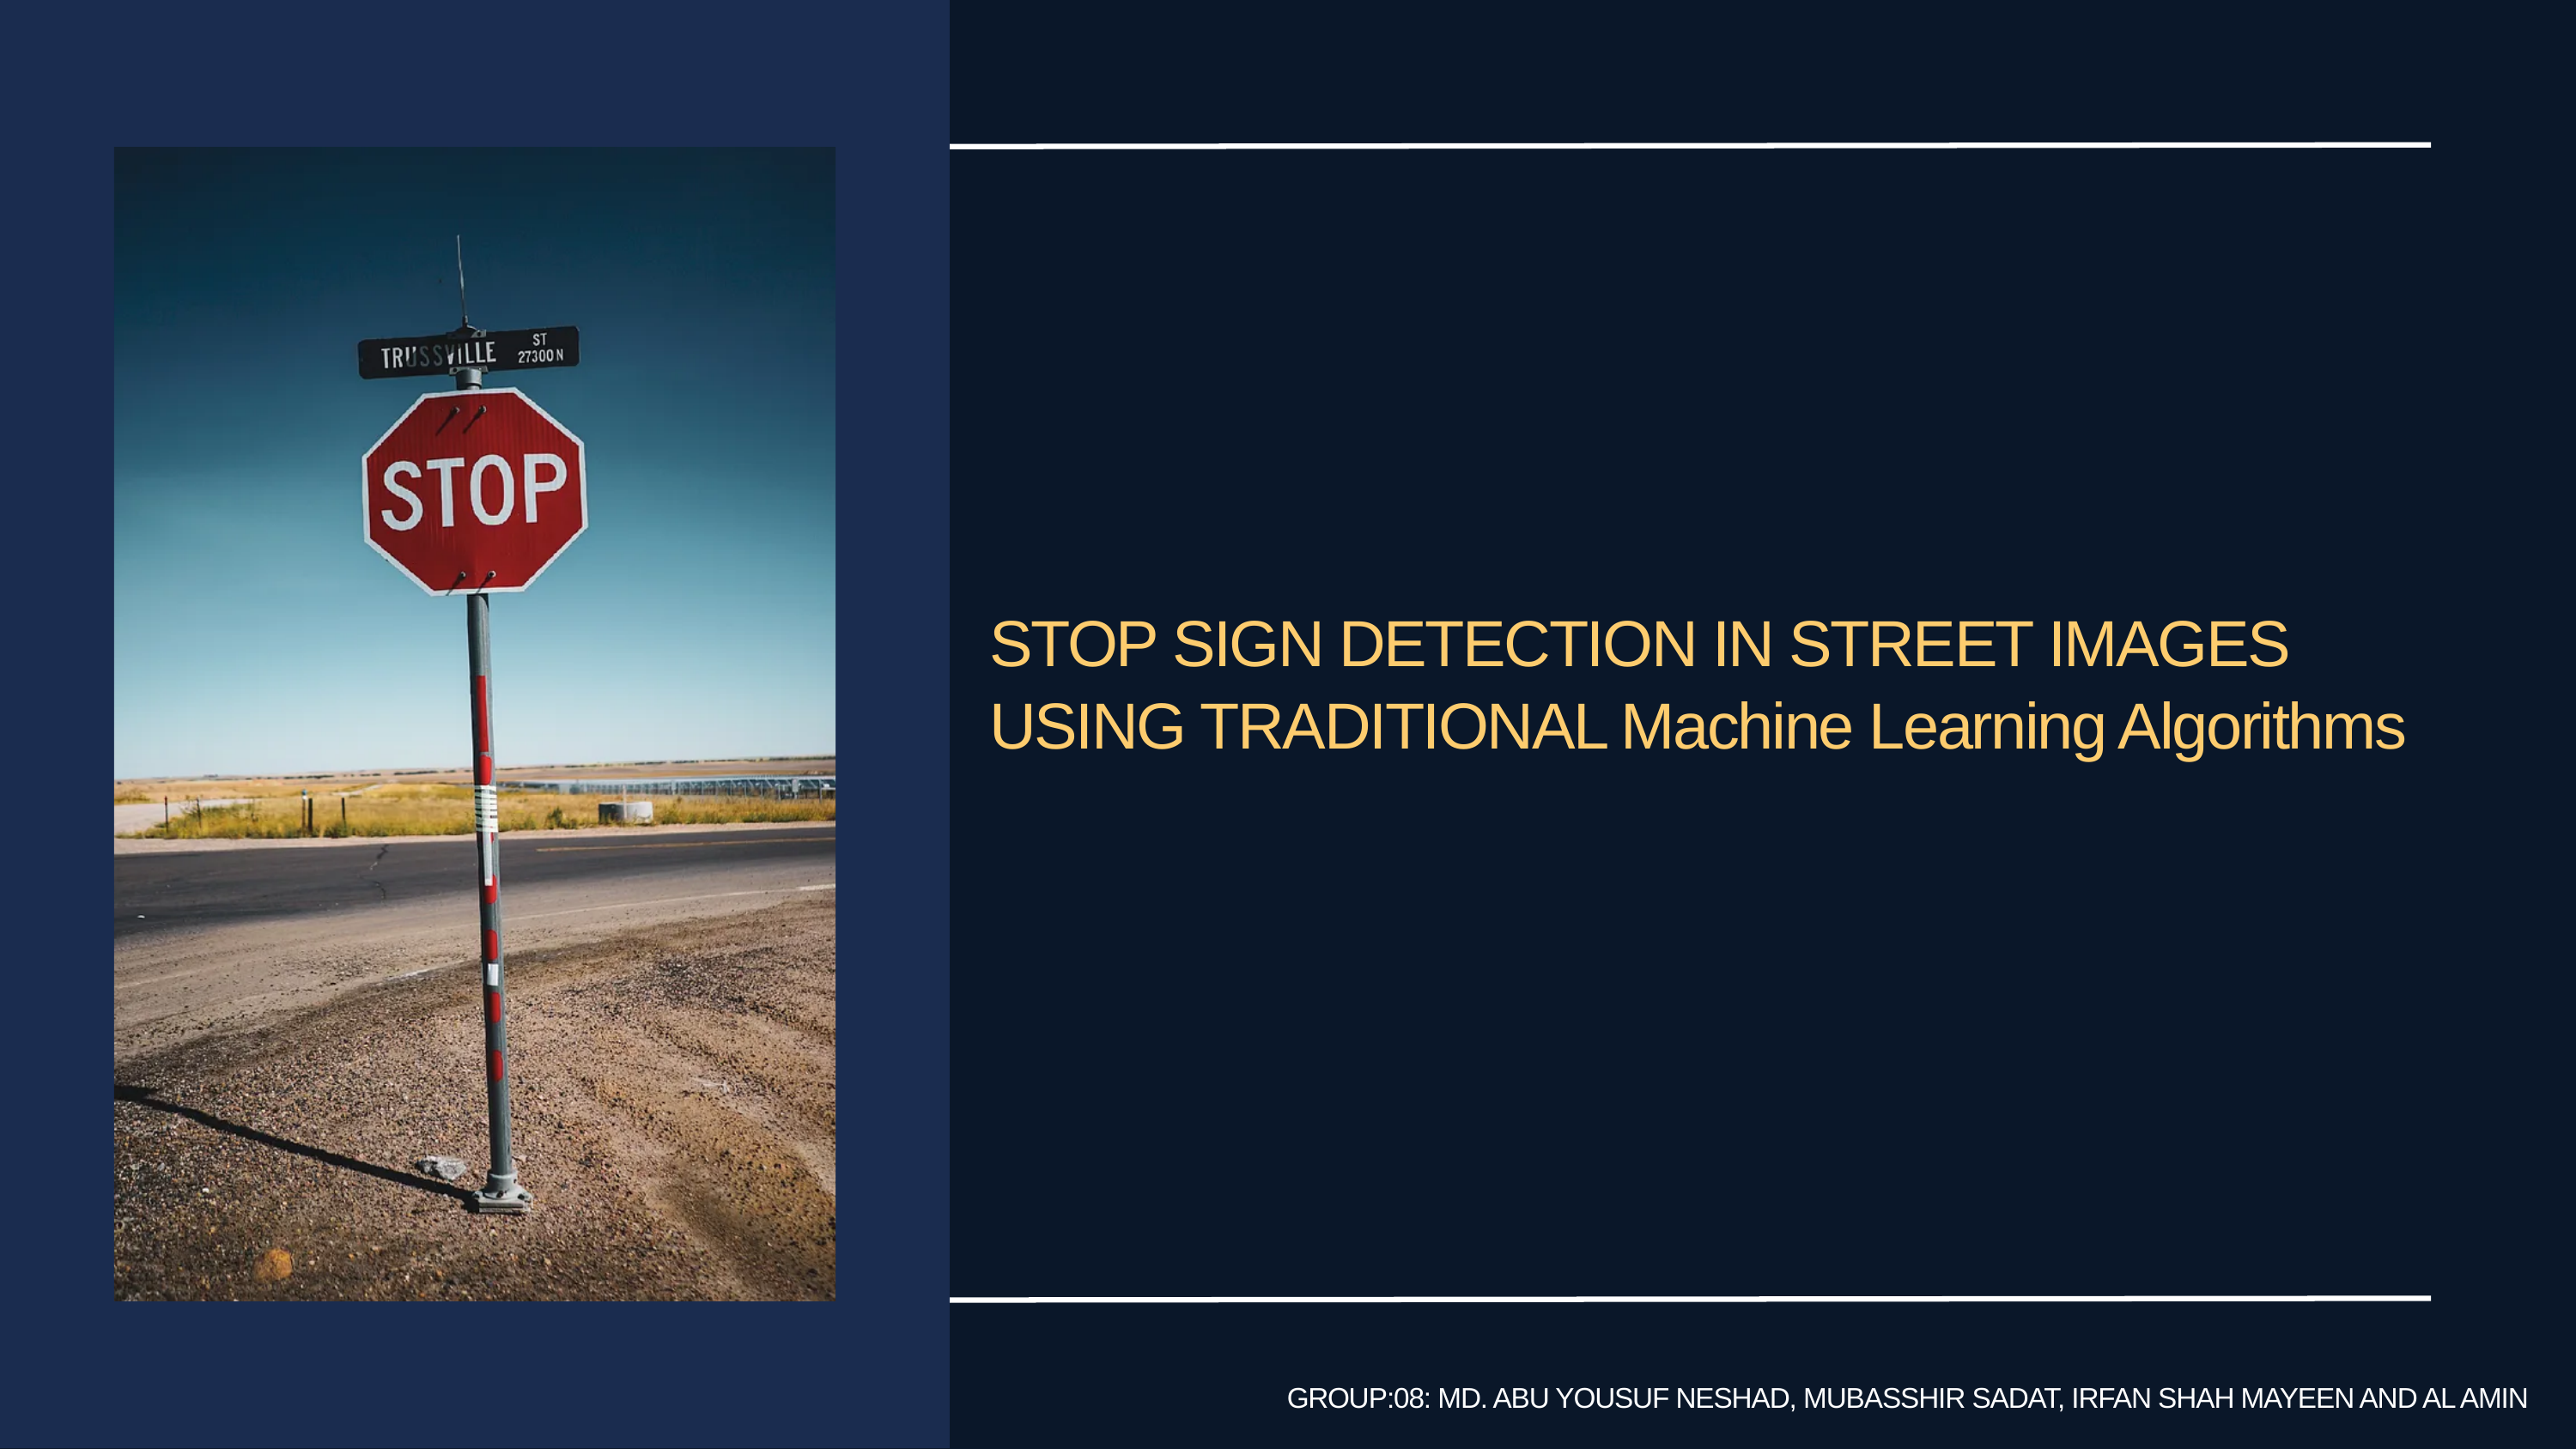

STOP SIGN DETECTION IN STREET IMAGES USING TRADITIONAL Machine Learning Algorithms

GROUP:08: MD. ABU YOUSUF NESHAD, MUBASSHIR SADAT, IRFAN SHAH MAYEEN AND AL AMIN